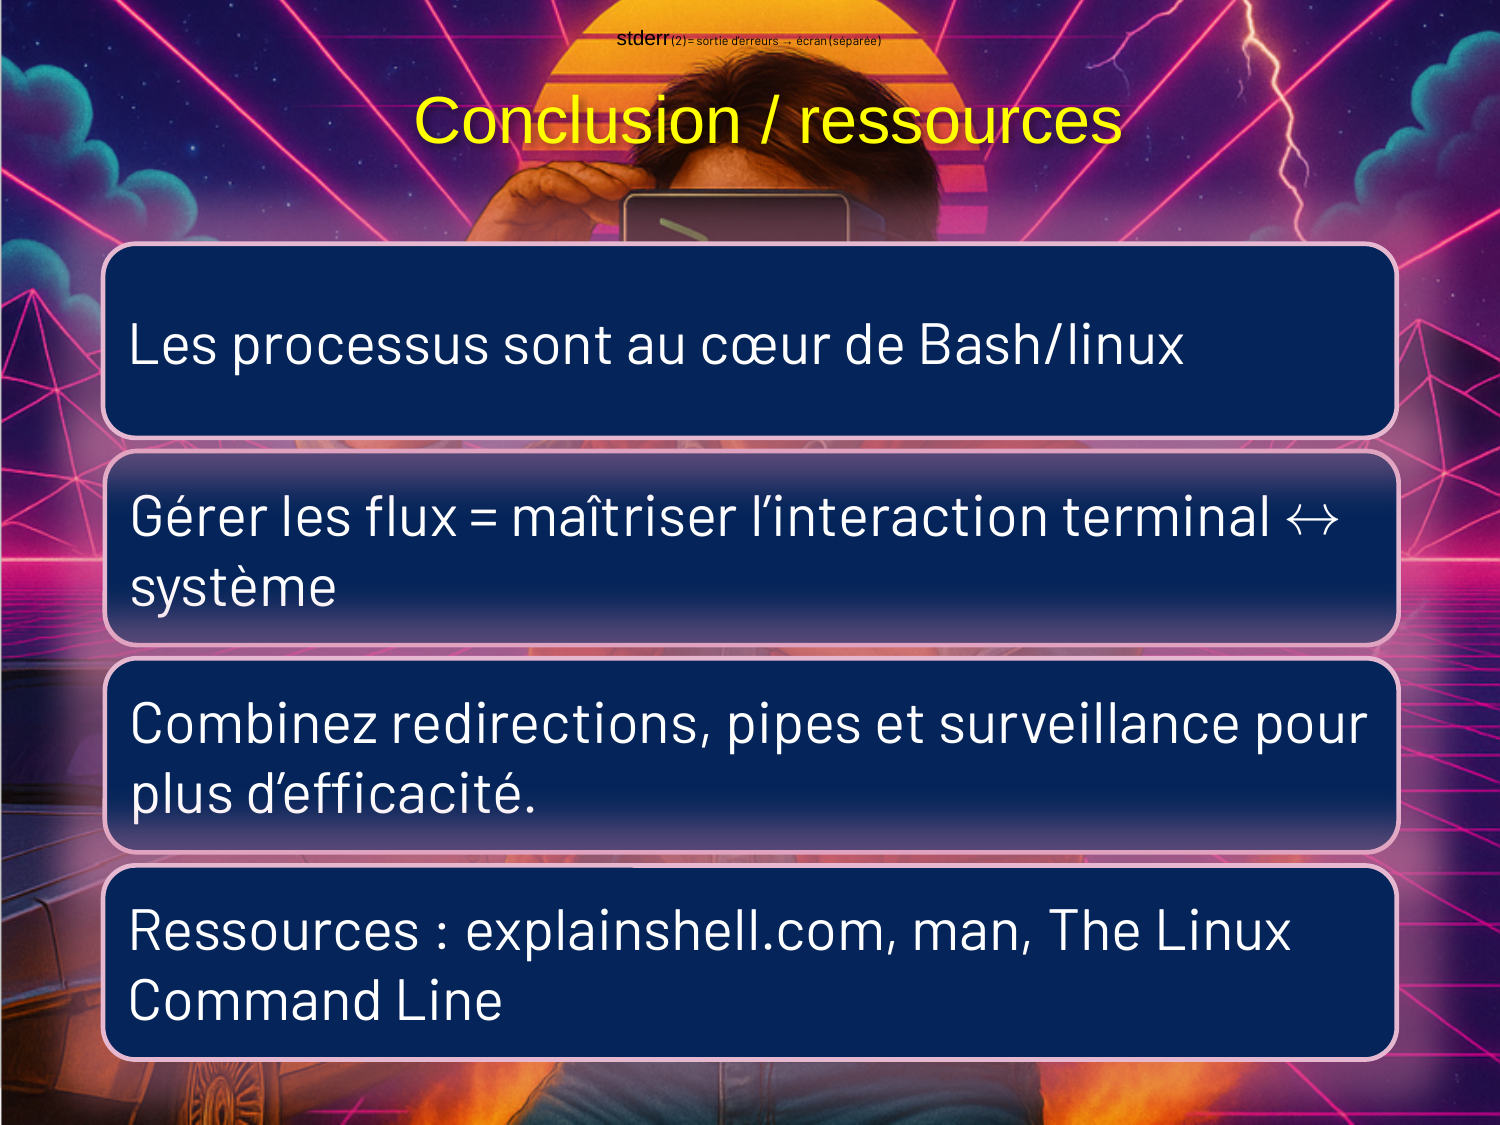

stderr (2) = sortie d’erreurs → écran (séparée)

# Conclusion / ressources
Les processus sont au cœur de Bash/linux
Gérer les flux = maîtriser l’interaction terminal ↔ système

Combinez redirections, pipes et surveillance pour plus d’efficacité.
Ressources : explainshell.com, man, The Linux Command Line